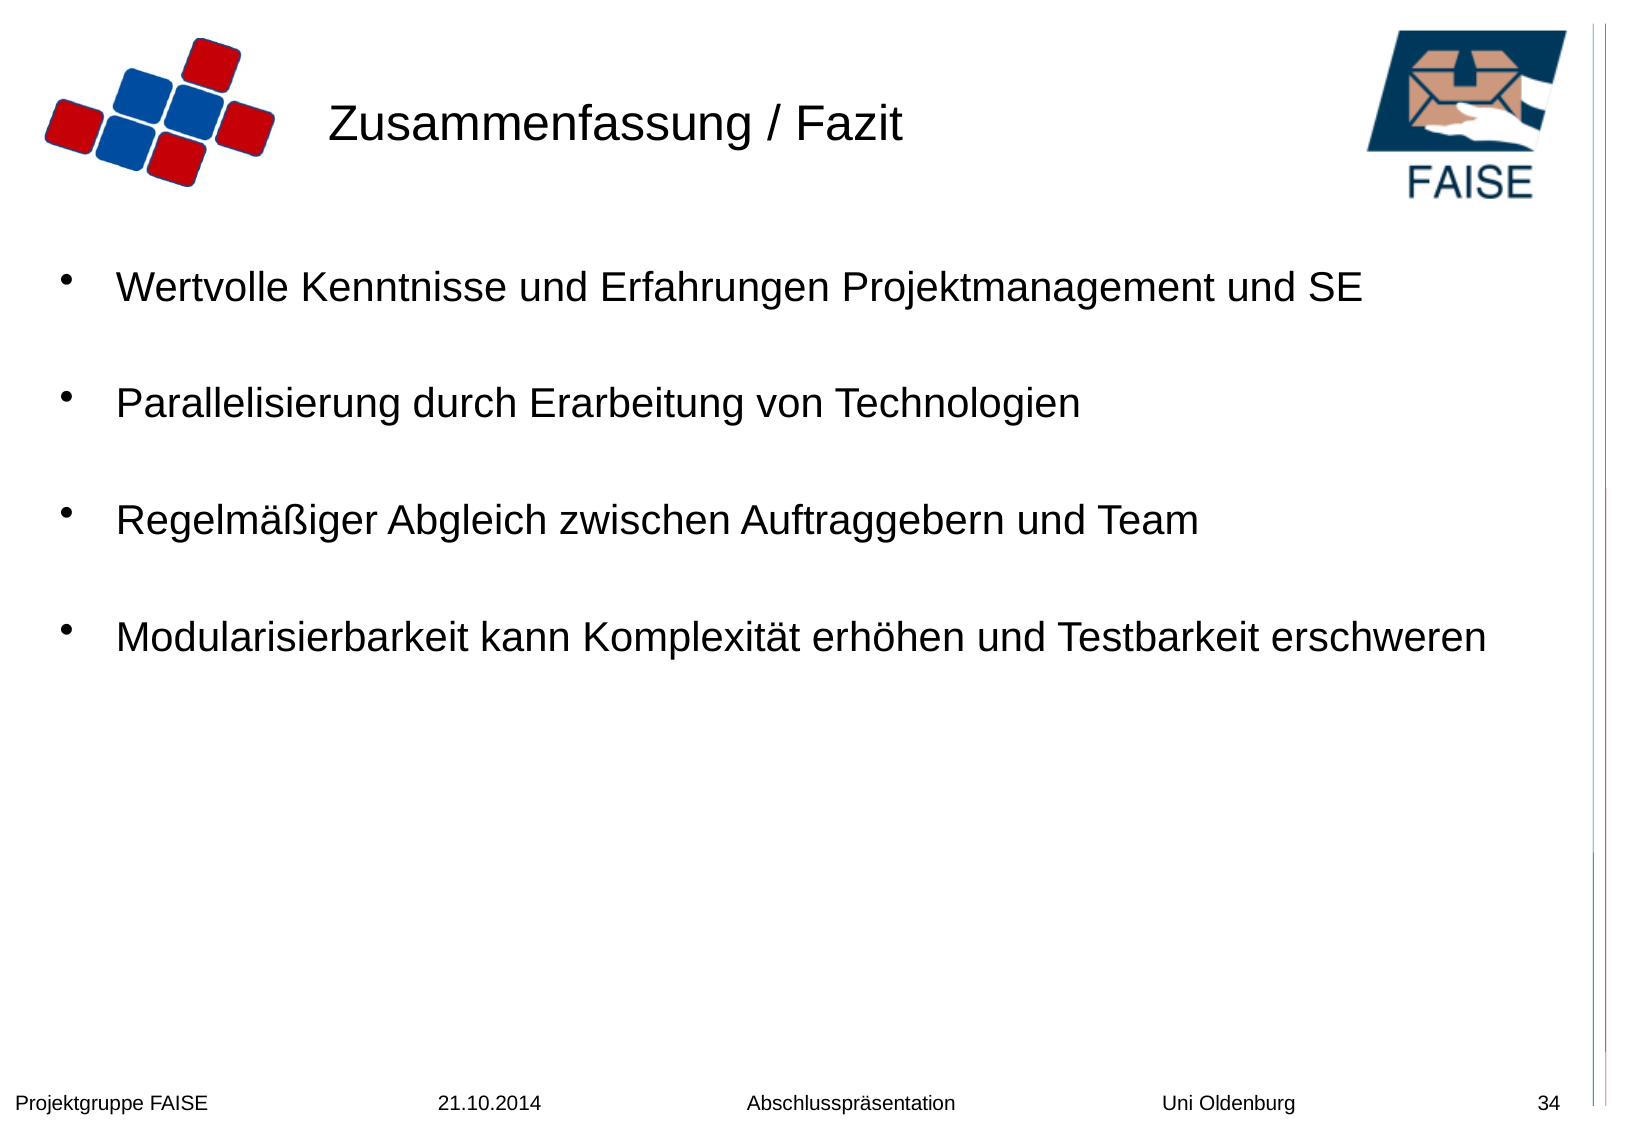

# Zusammenfassung / Fazit
Wertvolle Kenntnisse und Erfahrungen Projektmanagement und SE

Parallelisierung durch Erarbeitung von Technologien

Regelmäßiger Abgleich zwischen Auftraggebern und Team

Modularisierbarkeit kann Komplexität erhöhen und Testbarkeit erschweren
Projektgruppe FAISE                                        21.10.2014                                    Abschlusspräsentation                                    Uni Oldenburg
34